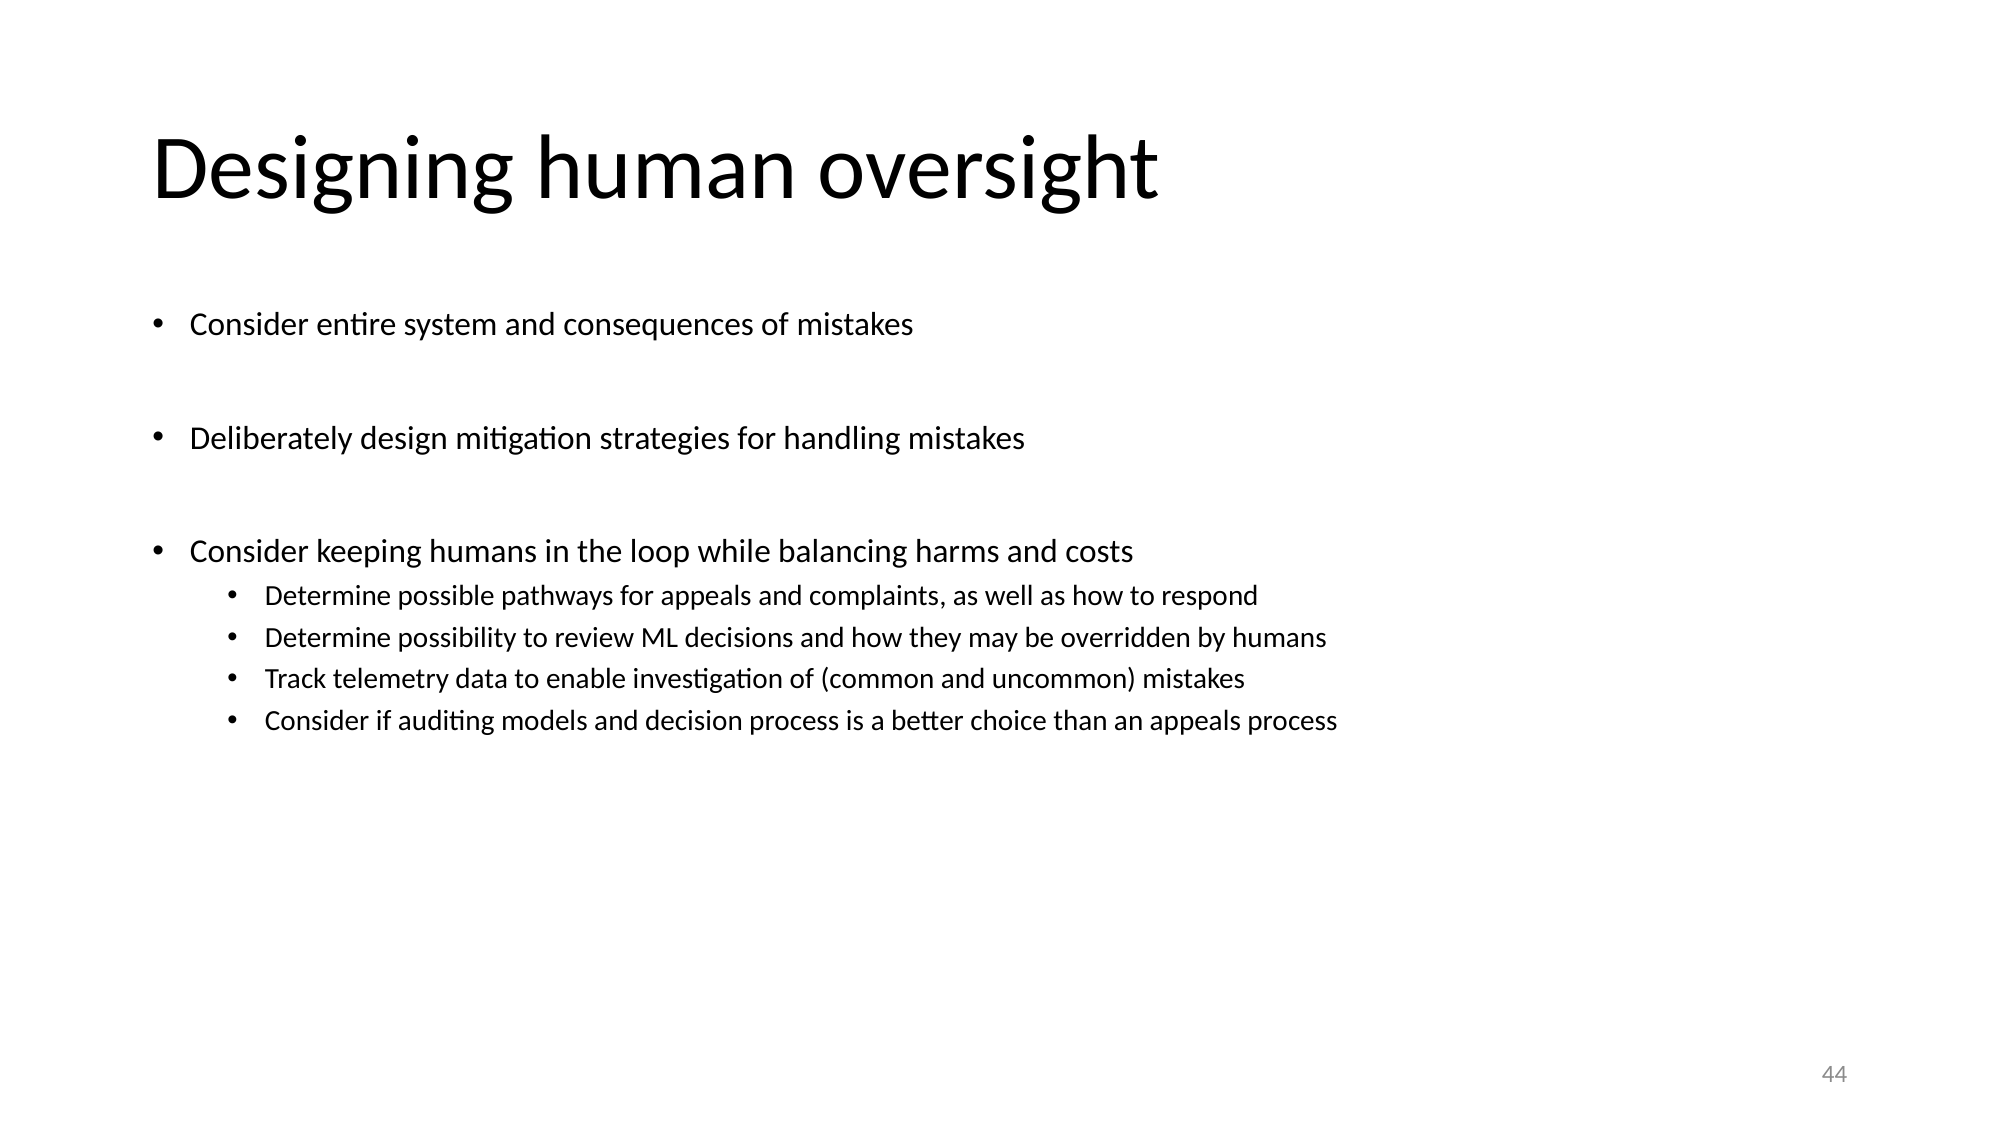

# Designing human oversight
Consider entire system and consequences of mistakes

Deliberately design mitigation strategies for handling mistakes

Consider keeping humans in the loop while balancing harms and costs
Determine possible pathways for appeals and complaints, as well as how to respond
Determine possibility to review ML decisions and how they may be overridden by humans
Track telemetry data to enable investigation of (common and uncommon) mistakes
Consider if auditing models and decision process is a better choice than an appeals process
44